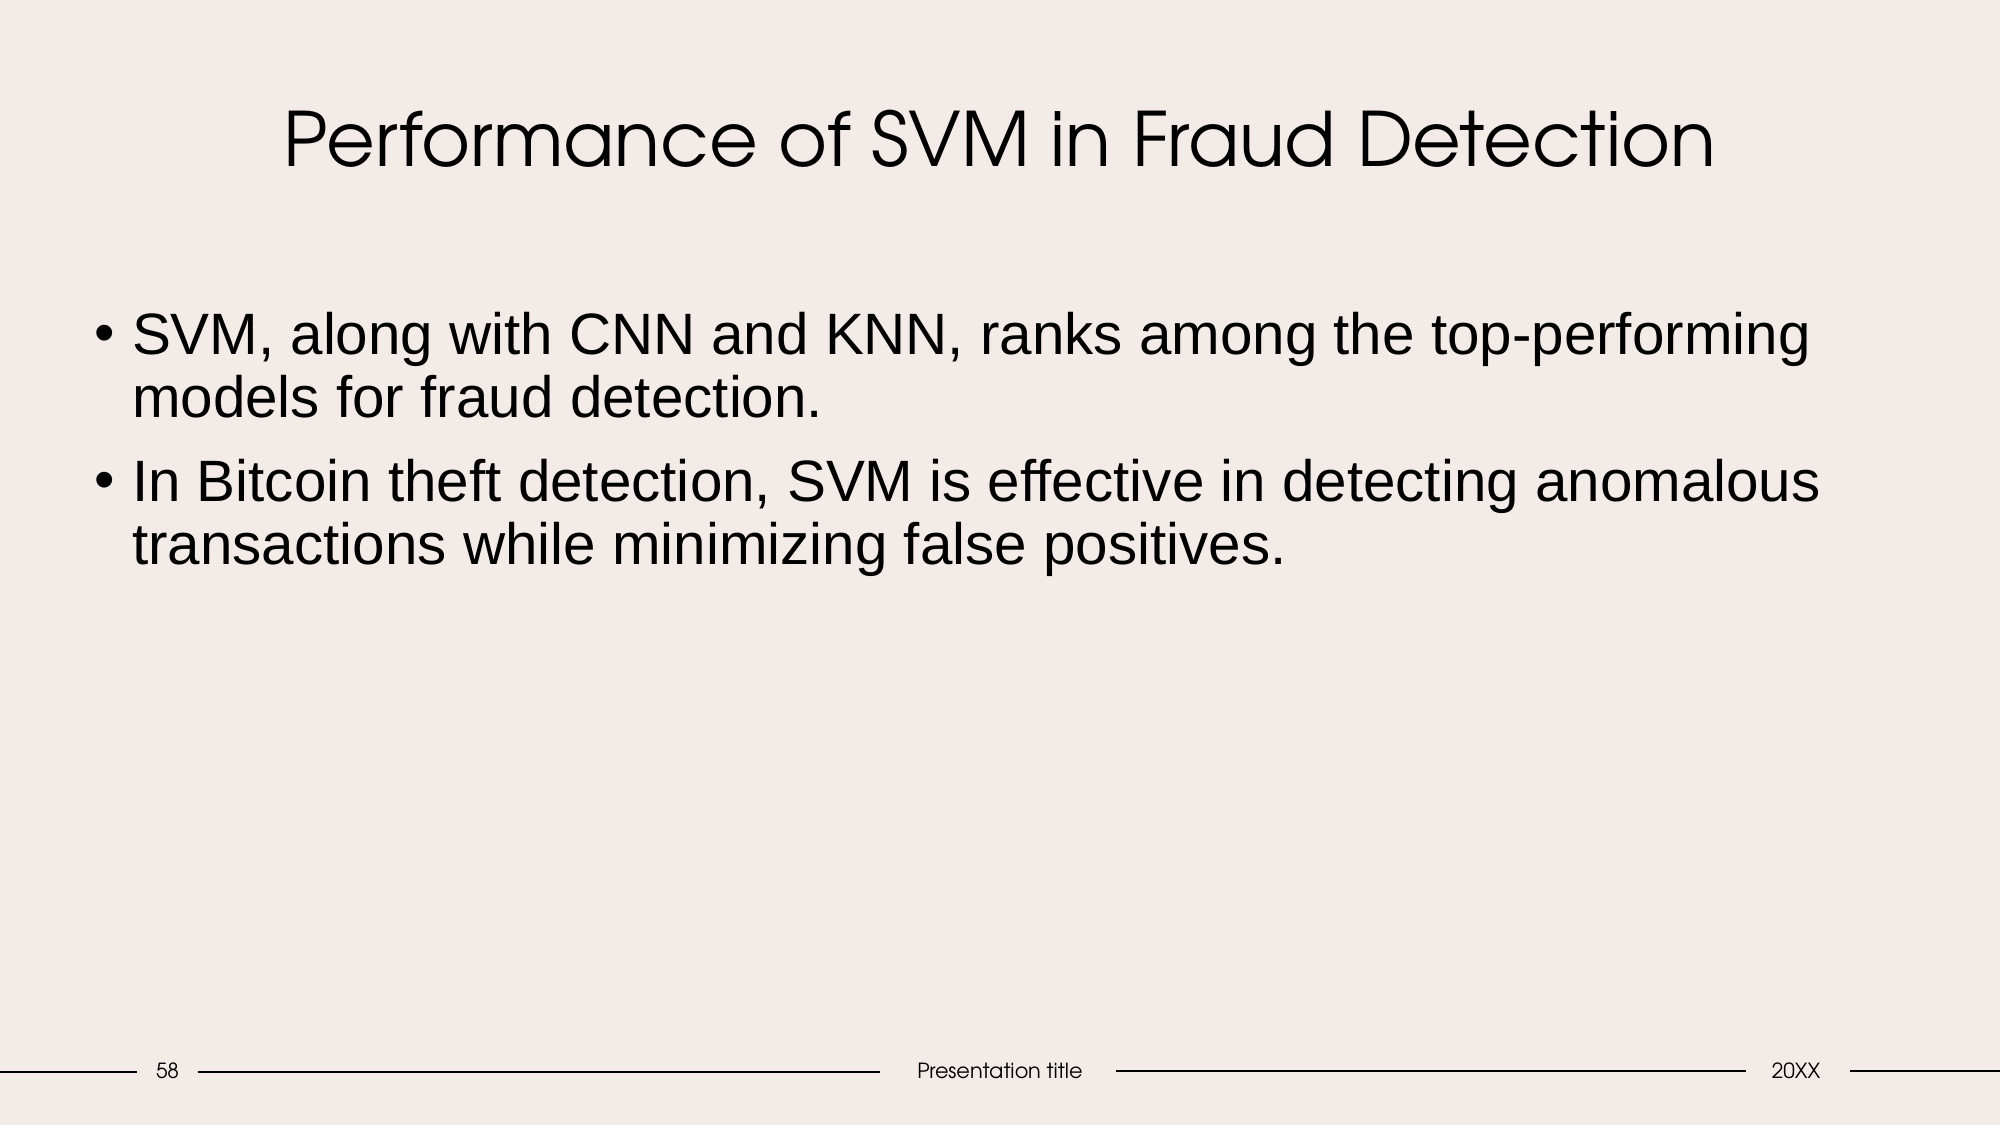

# Performance of SVM in Fraud Detection
SVM, along with CNN and KNN, ranks among the top-performing models for fraud detection.
In Bitcoin theft detection, SVM is effective in detecting anomalous transactions while minimizing false positives.

58
Presentation title
20XX